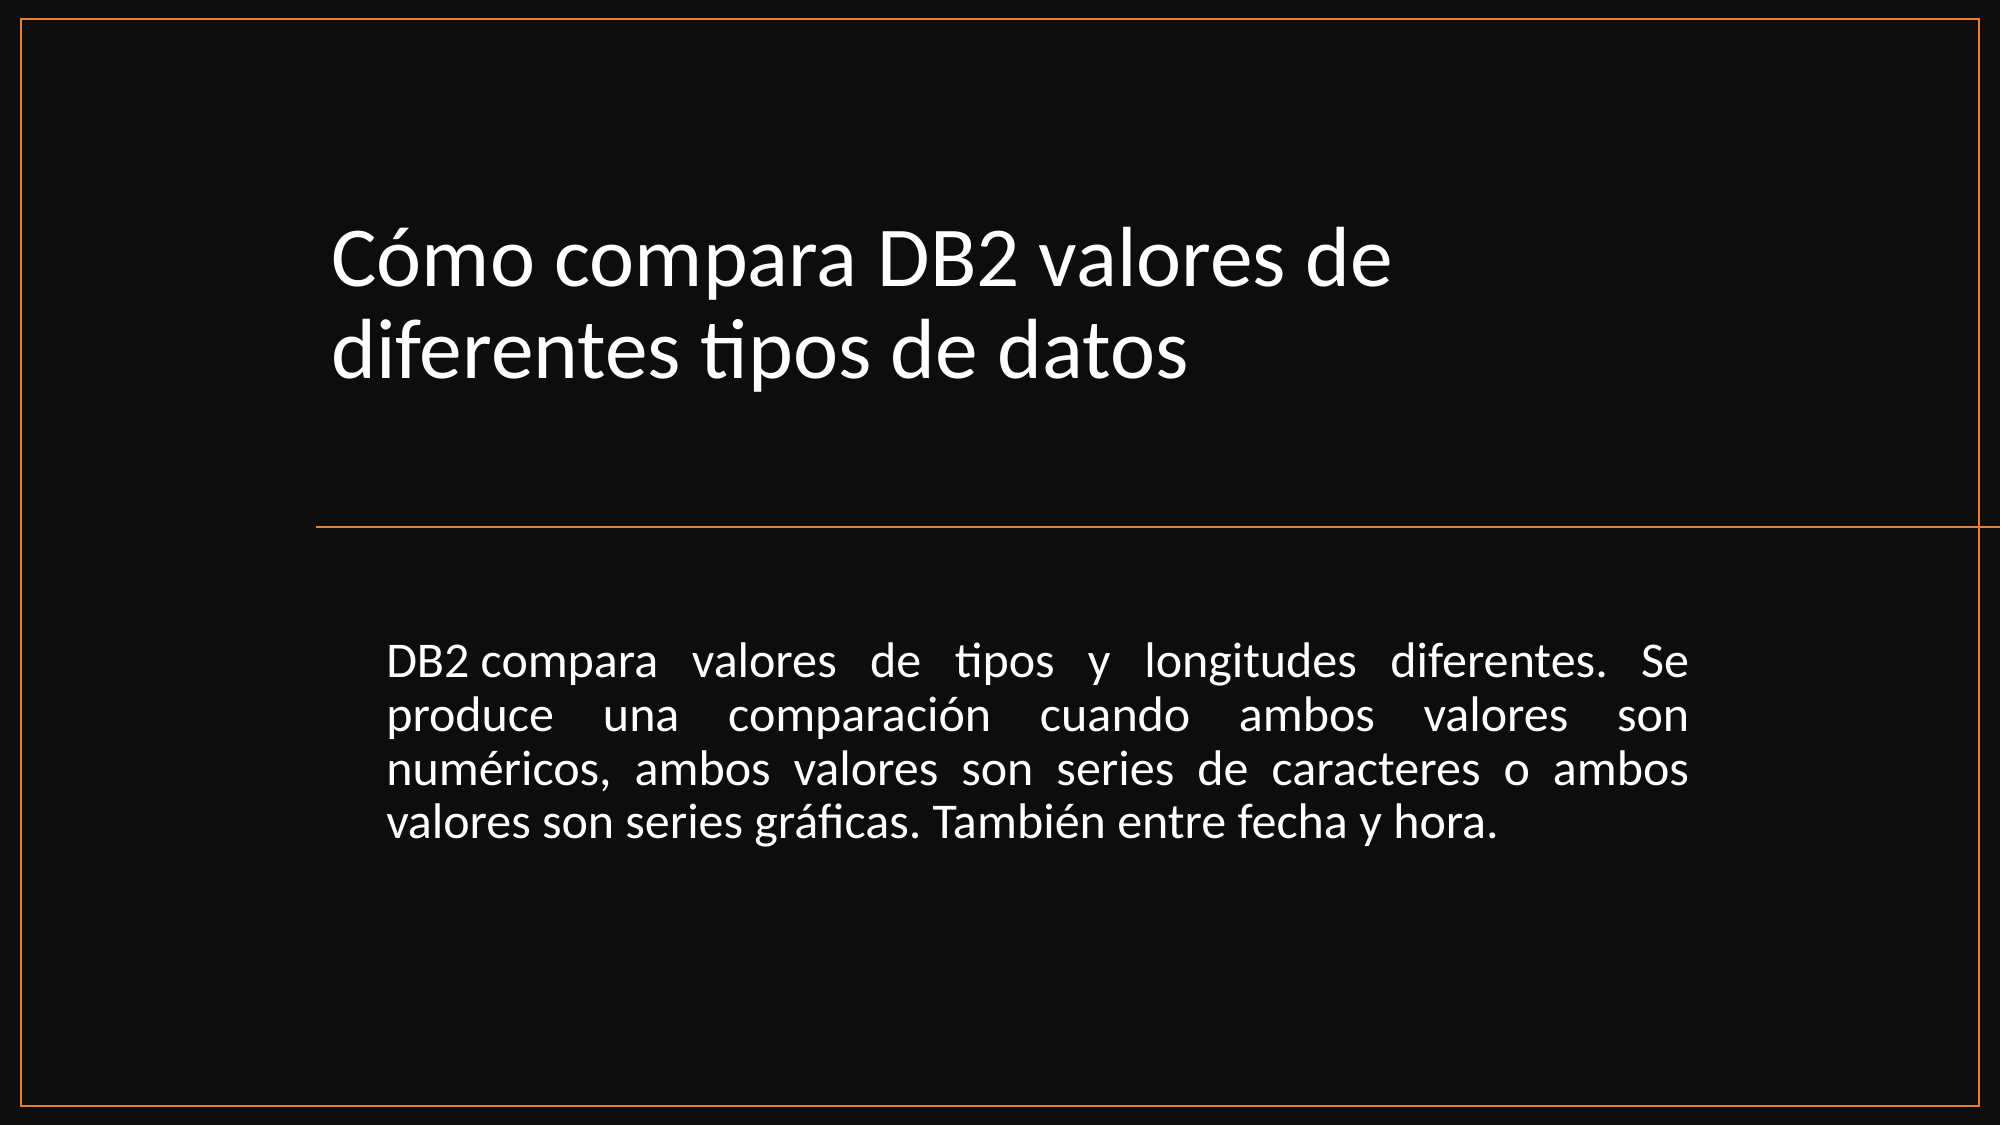

# Cómo compara DB2 valores de diferentes tipos de datos
DB2 compara valores de tipos y longitudes diferentes. Se produce una comparación cuando ambos valores son numéricos, ambos valores son series de caracteres o ambos valores son series gráficas. También entre fecha y hora.